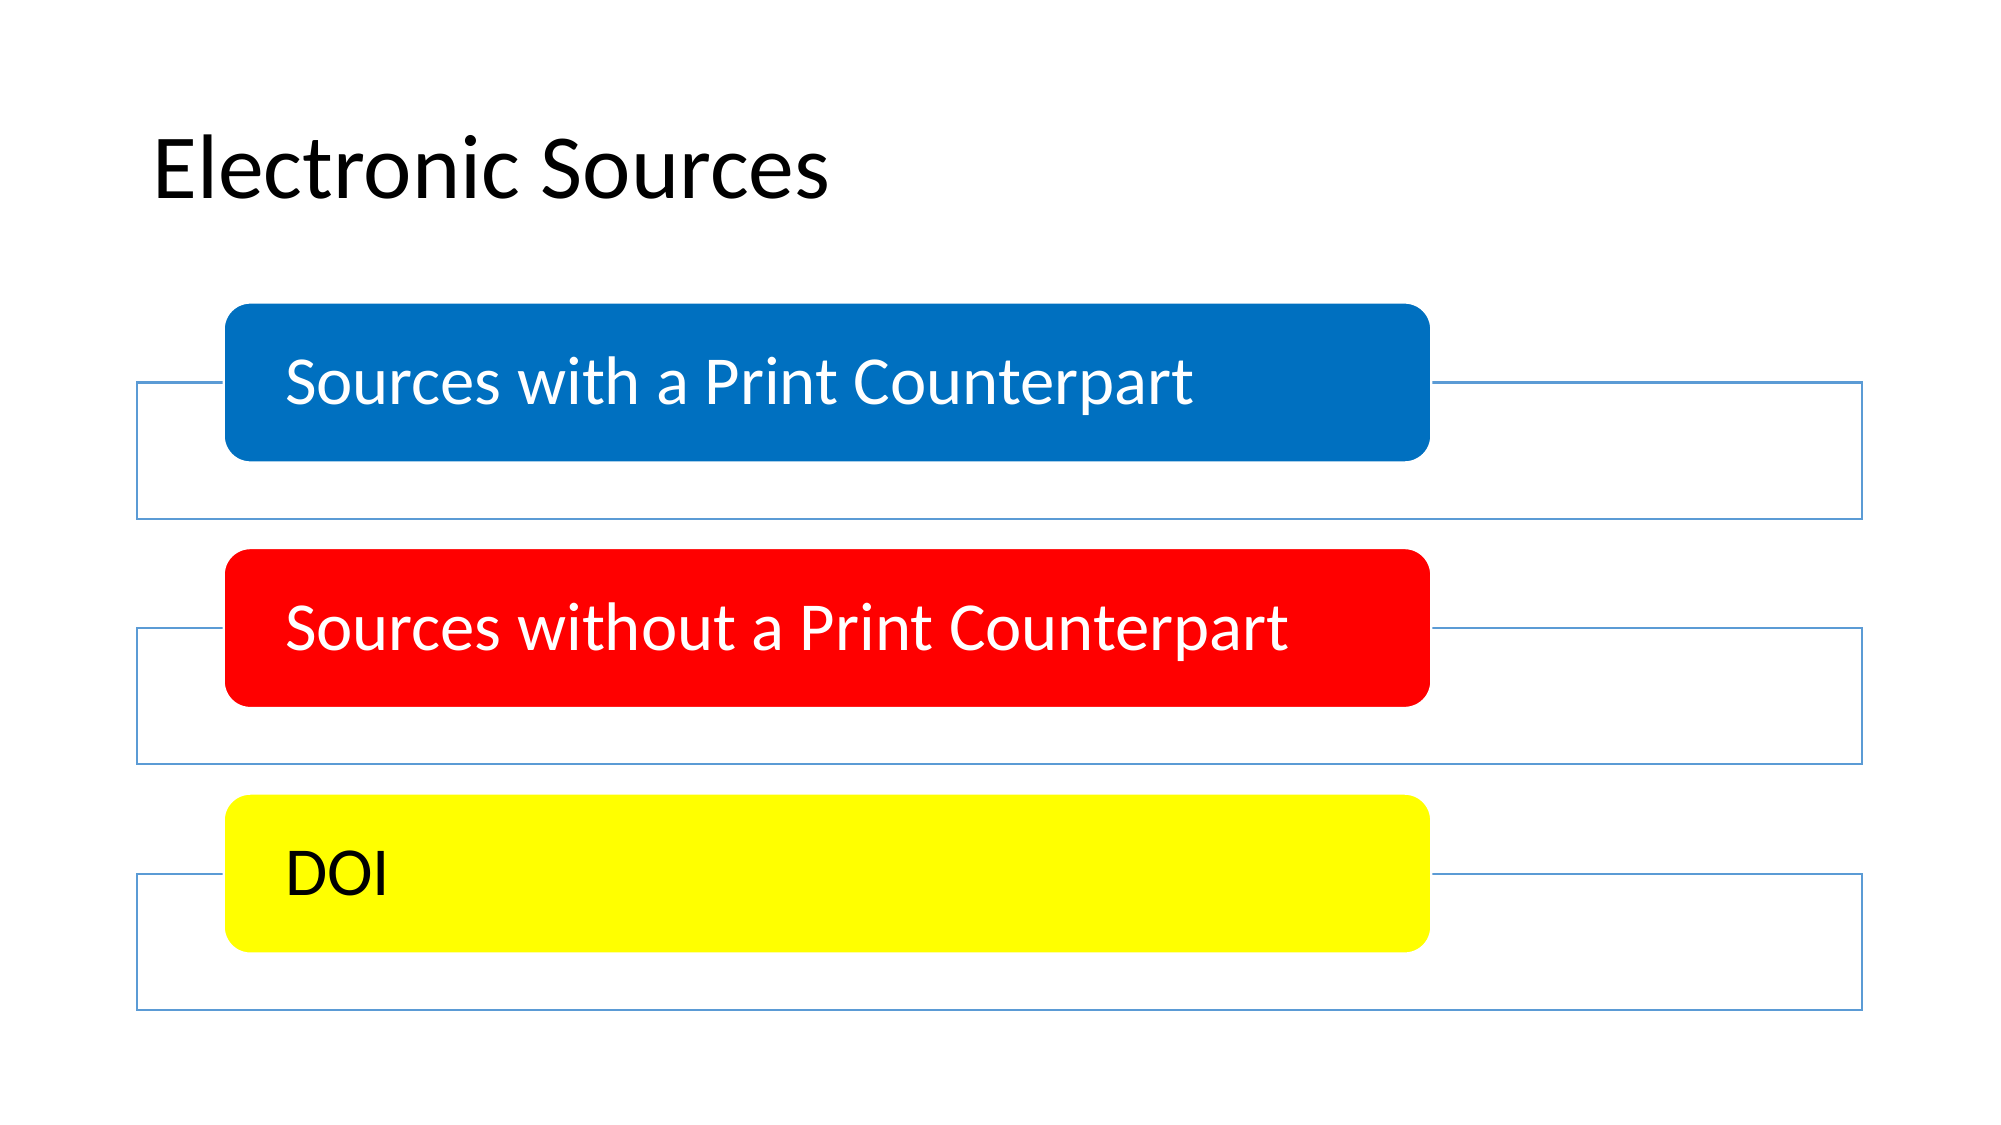

# Electronic Sources
Sources with a Print Counterpart
Sources without a Print Counterpart
DOI